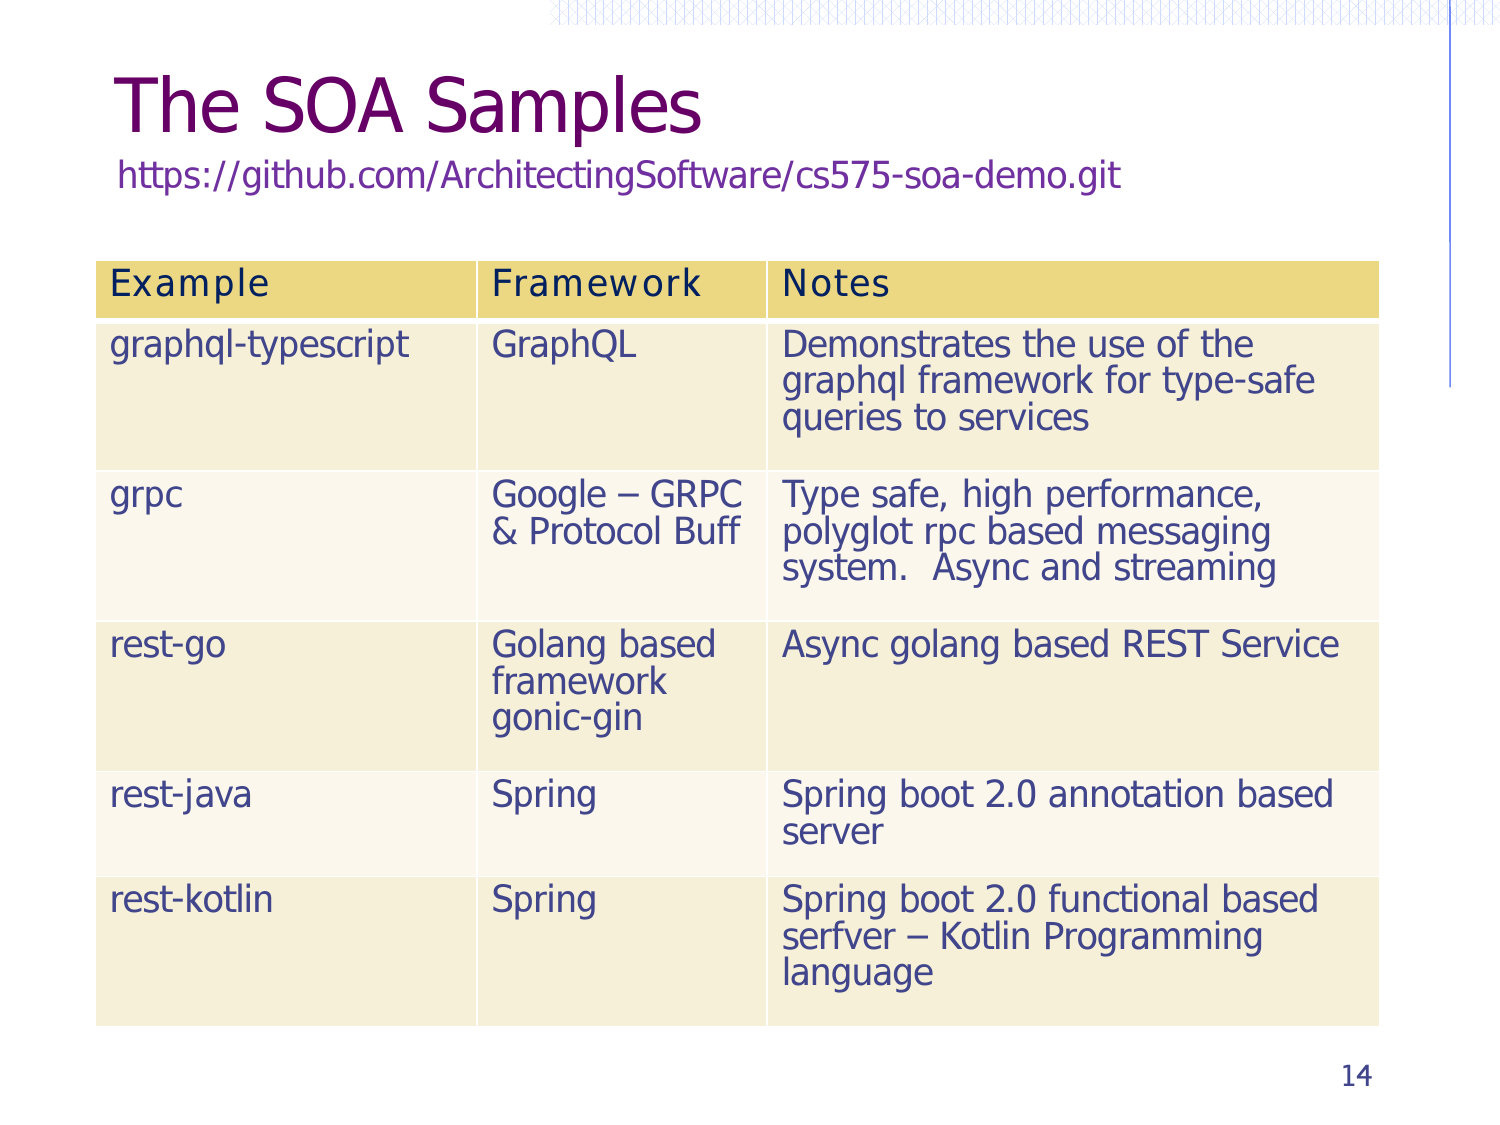

# The SOA Samples
https://github.com/ArchitectingSoftware/cs575-soa-demo.git
| Example | Framework | Notes |
| --- | --- | --- |
| graphql-typescript | GraphQL | Demonstrates the use of the graphql framework for type-safe queries to services |
| grpc | Google – GRPC & Protocol Buff | Type safe, high performance, polyglot rpc based messaging system. Async and streaming |
| rest-go | Golang based framework gonic-gin | Async golang based REST Service |
| rest-java | Spring | Spring boot 2.0 annotation based server |
| rest-kotlin | Spring | Spring boot 2.0 functional based serfver – Kotlin Programming language |
14